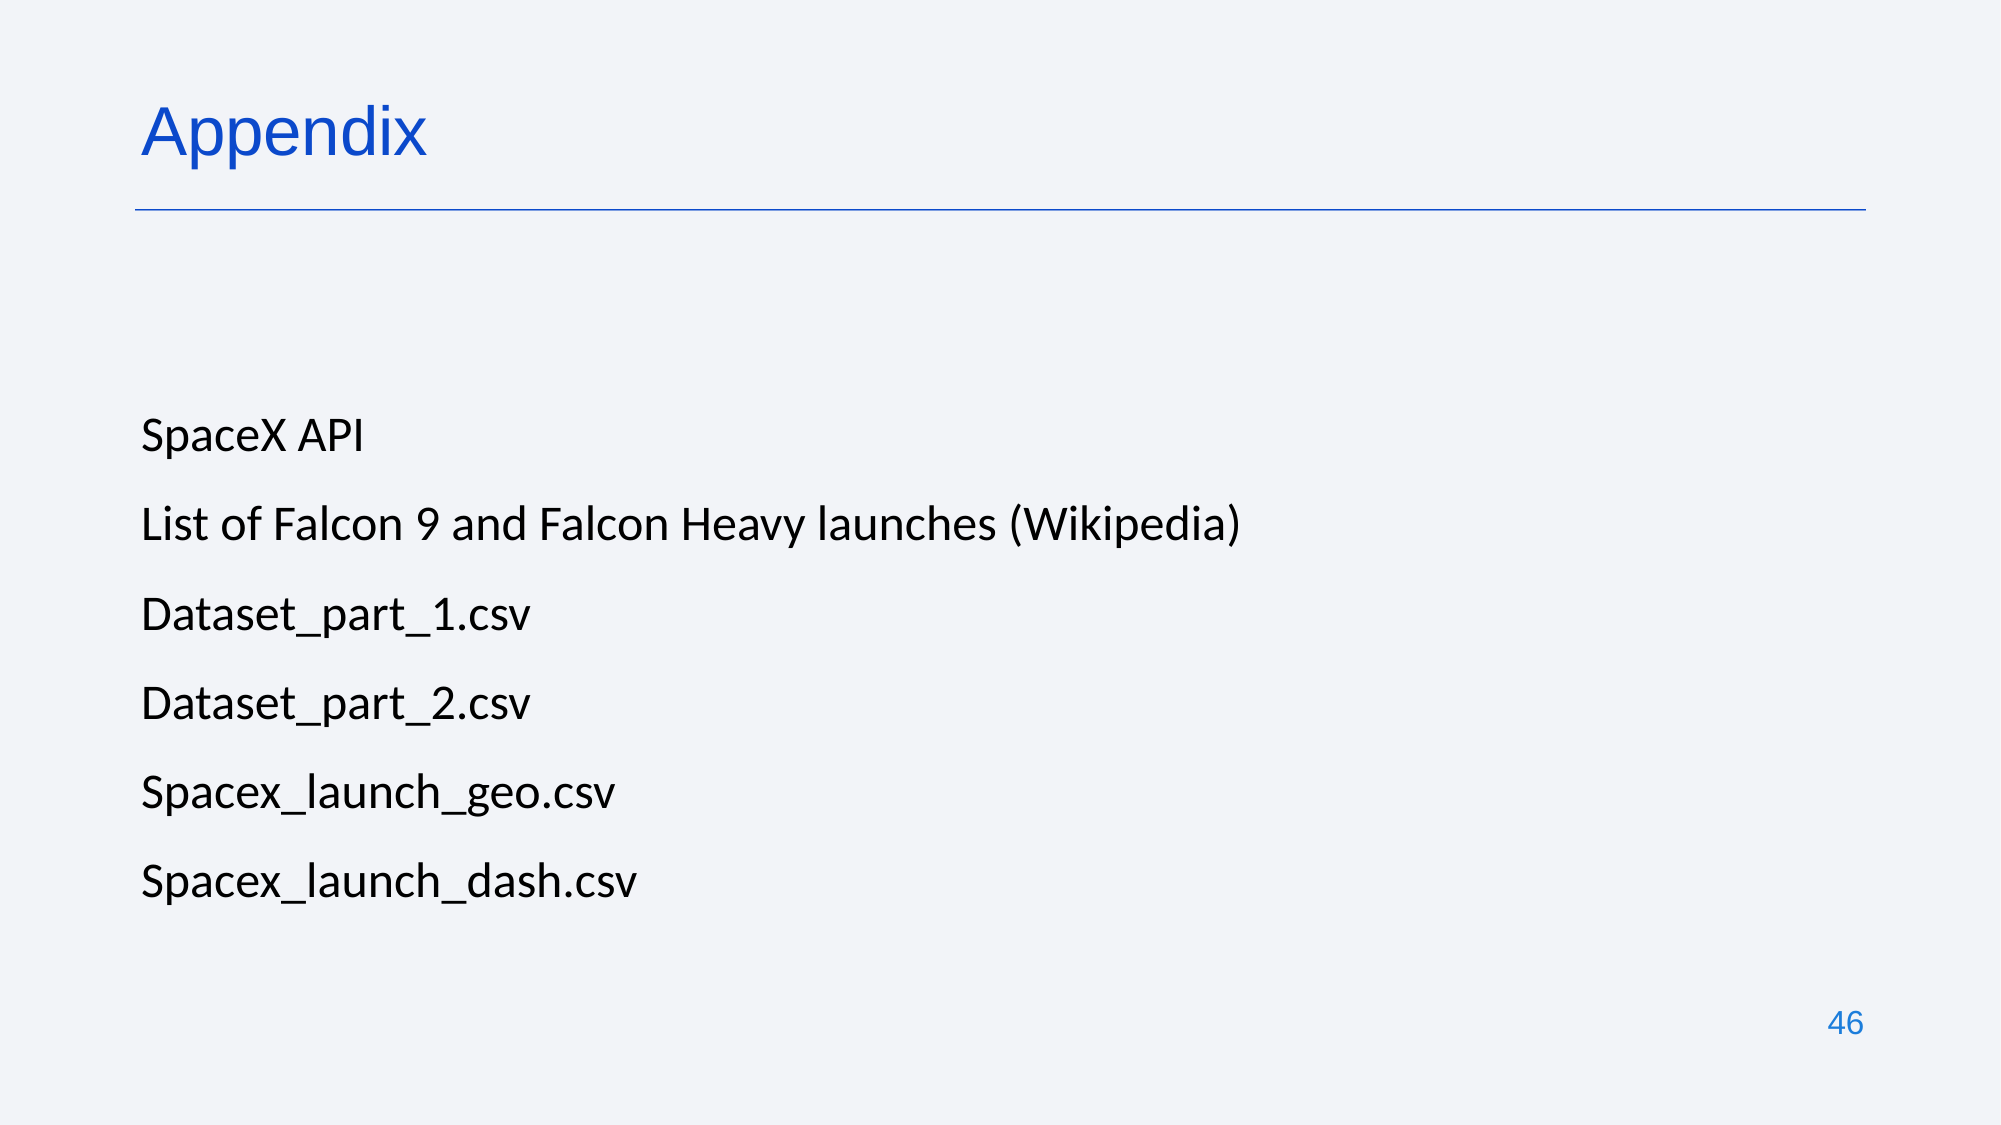

Appendix

SpaceX API
List of Falcon 9 and Falcon Heavy launches (Wikipedia)
Dataset_part_1.csv
Dataset_part_2.csv
Spacex_launch_geo.csv
Spacex_launch_dash.csv
46